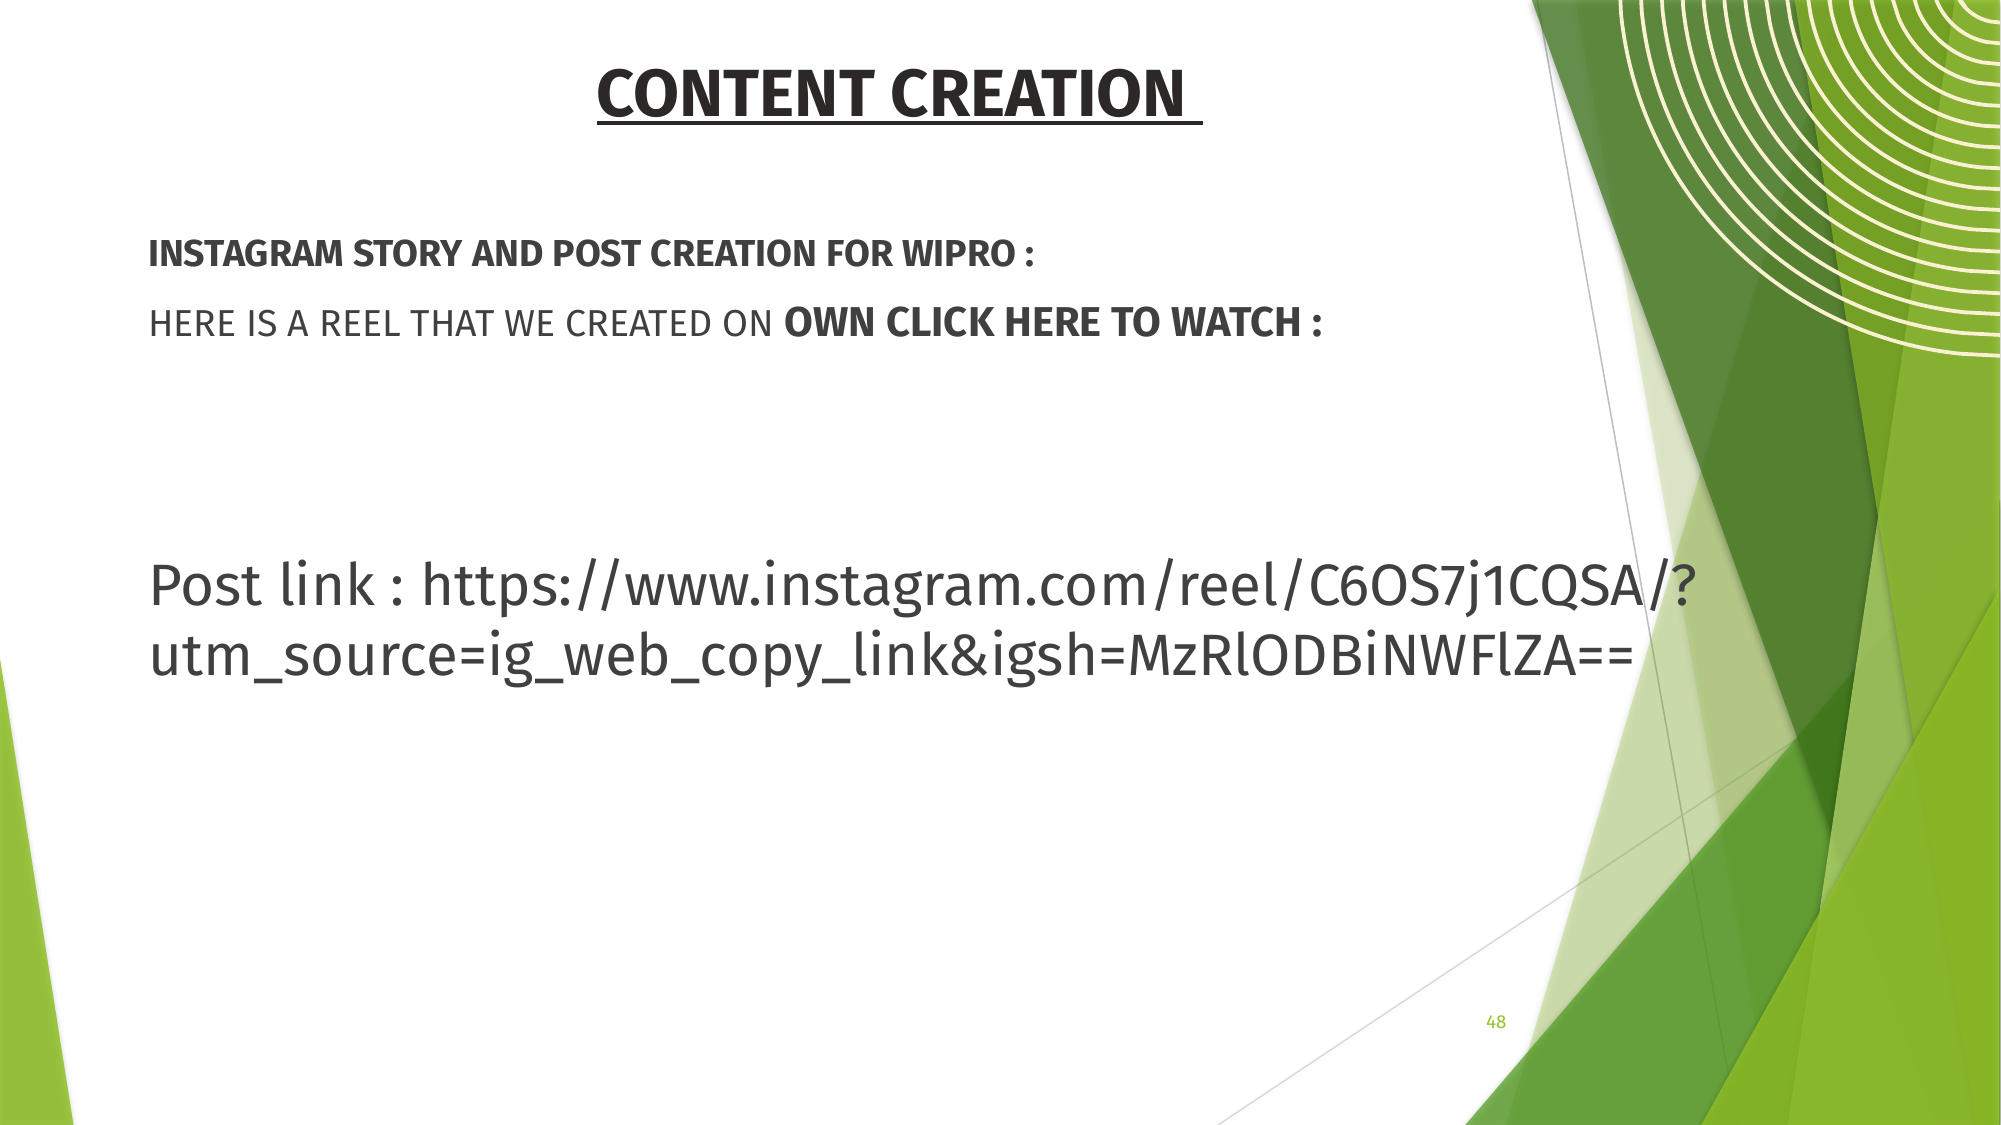

# CONTENT CREATION
INSTAGRAM STORY AND POST CREATION FOR WIPRO :
HERE IS A REEL THAT WE CREATED ON OWN CLICK HERE TO WATCH :

Post link : https://www.instagram.com/reel/C6OS7j1CQSA/?utm_source=ig_web_copy_link&igsh=MzRlODBiNWFlZA==
48